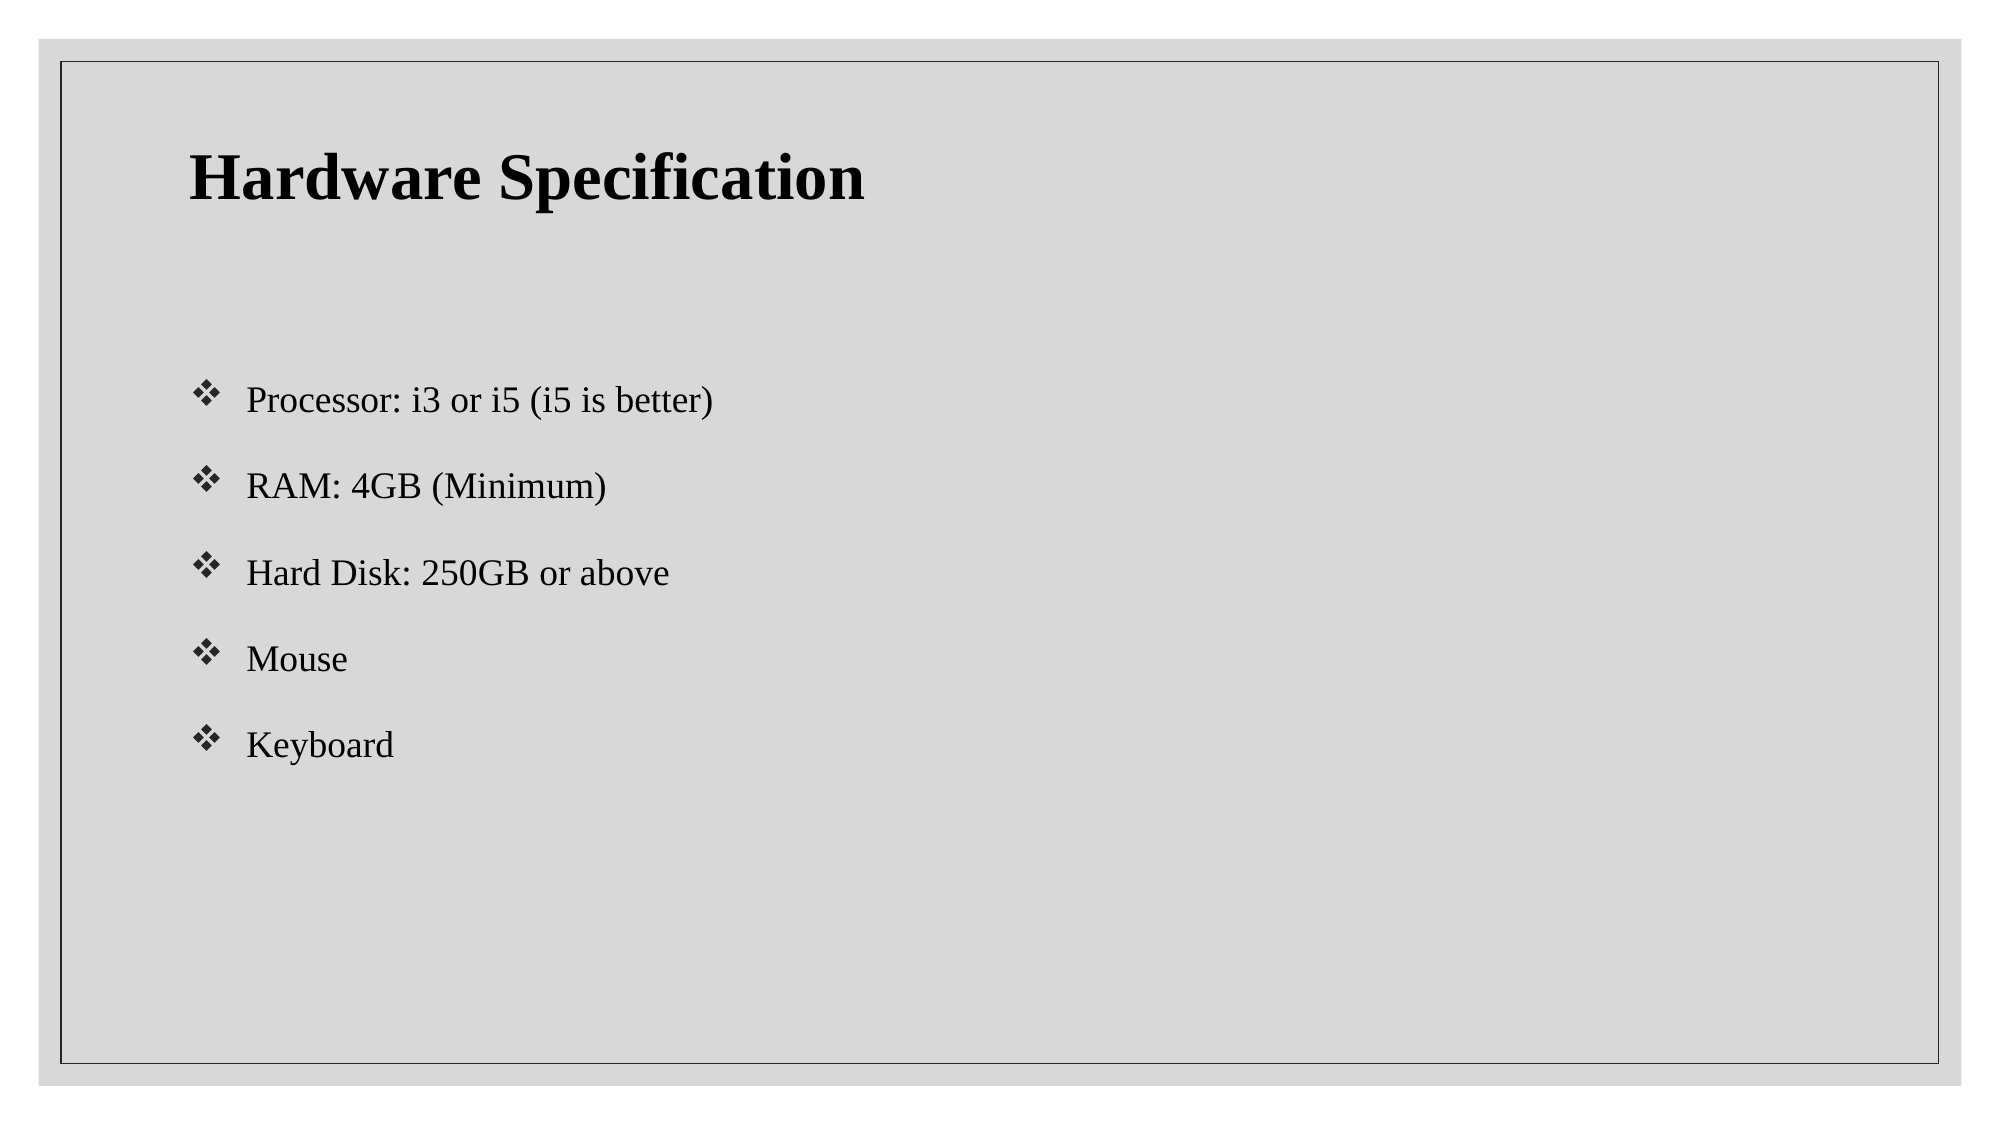

# Hardware Specification
Processor: i3 or i5 (i5 is better)
RAM: 4GB (Minimum)
Hard Disk: 250GB or above
Mouse
Keyboard